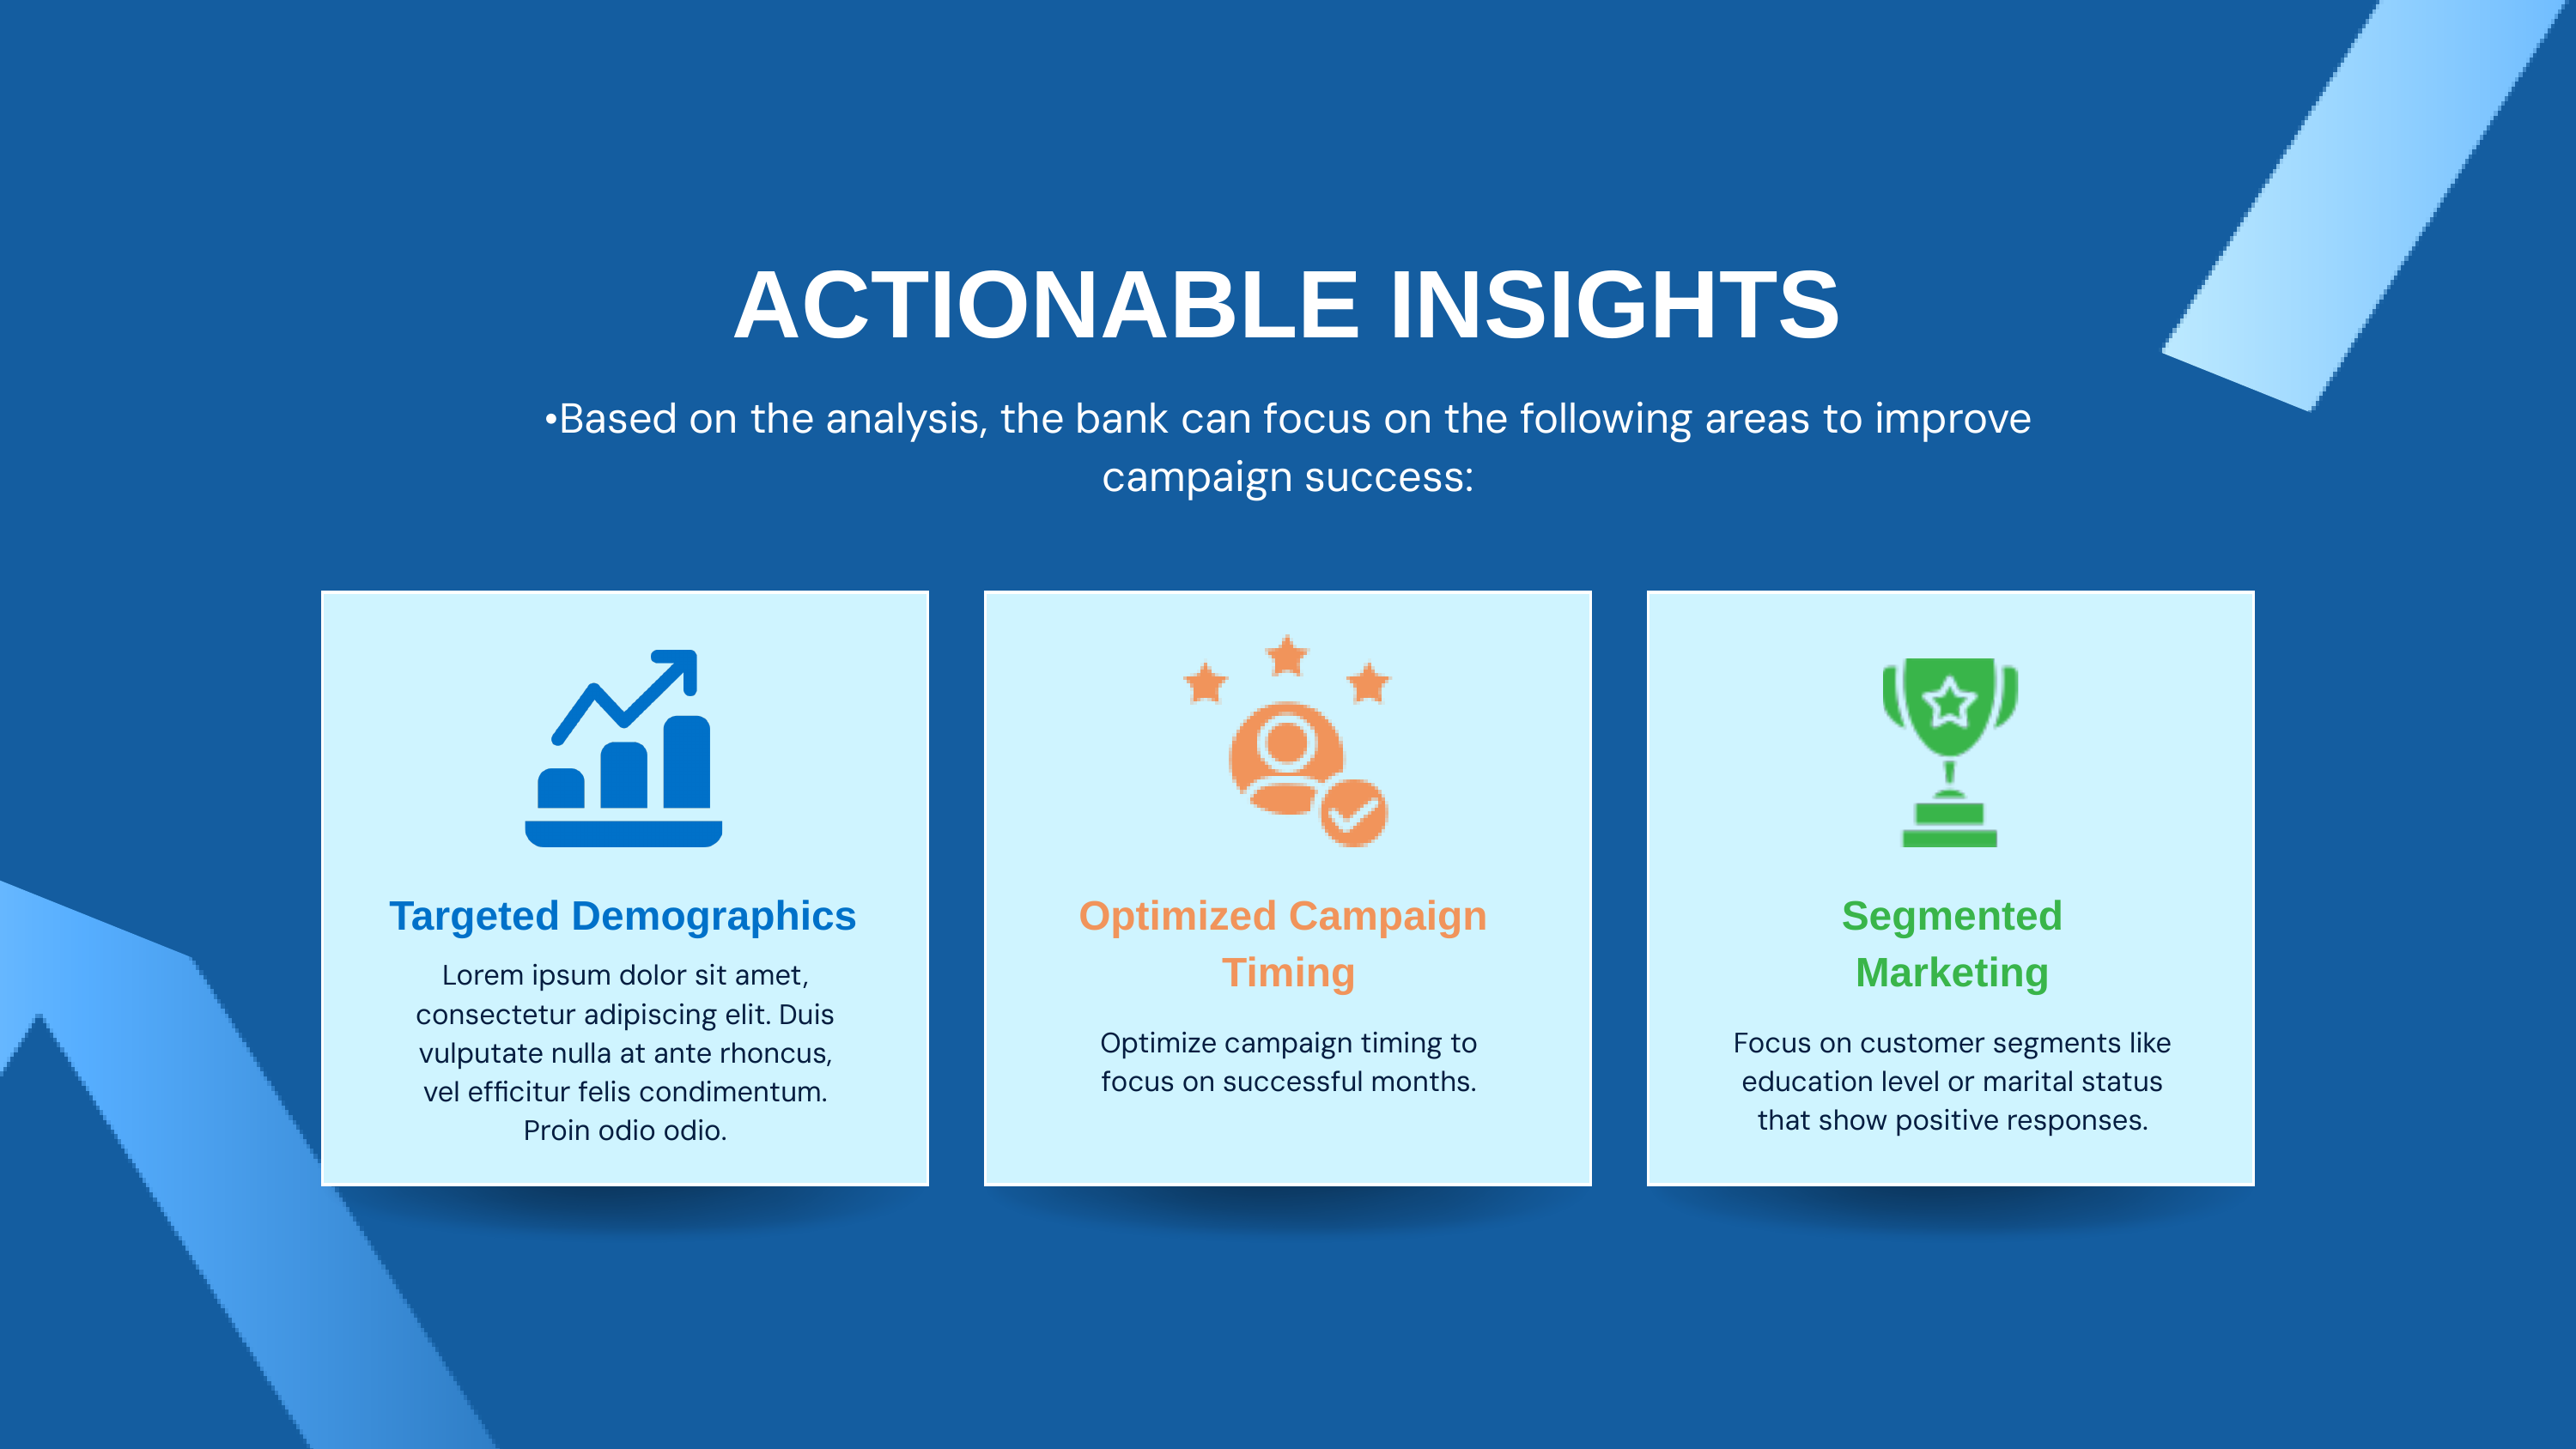

ACTIONABLE INSIGHTS
•Based on the analysis, the bank can focus on the following areas to improve campaign success:

Targeted Demographics
Optimized Campaign
Timing
Segmented Marketing

Lorem ipsum dolor sit amet, consectetur adipiscing elit. Duis vulputate nulla at ante rhoncus, vel efficitur felis condimentum. Proin odio odio.
Optimize campaign timing to focus on successful months.

Focus on customer segments like education level or marital status that show positive responses.